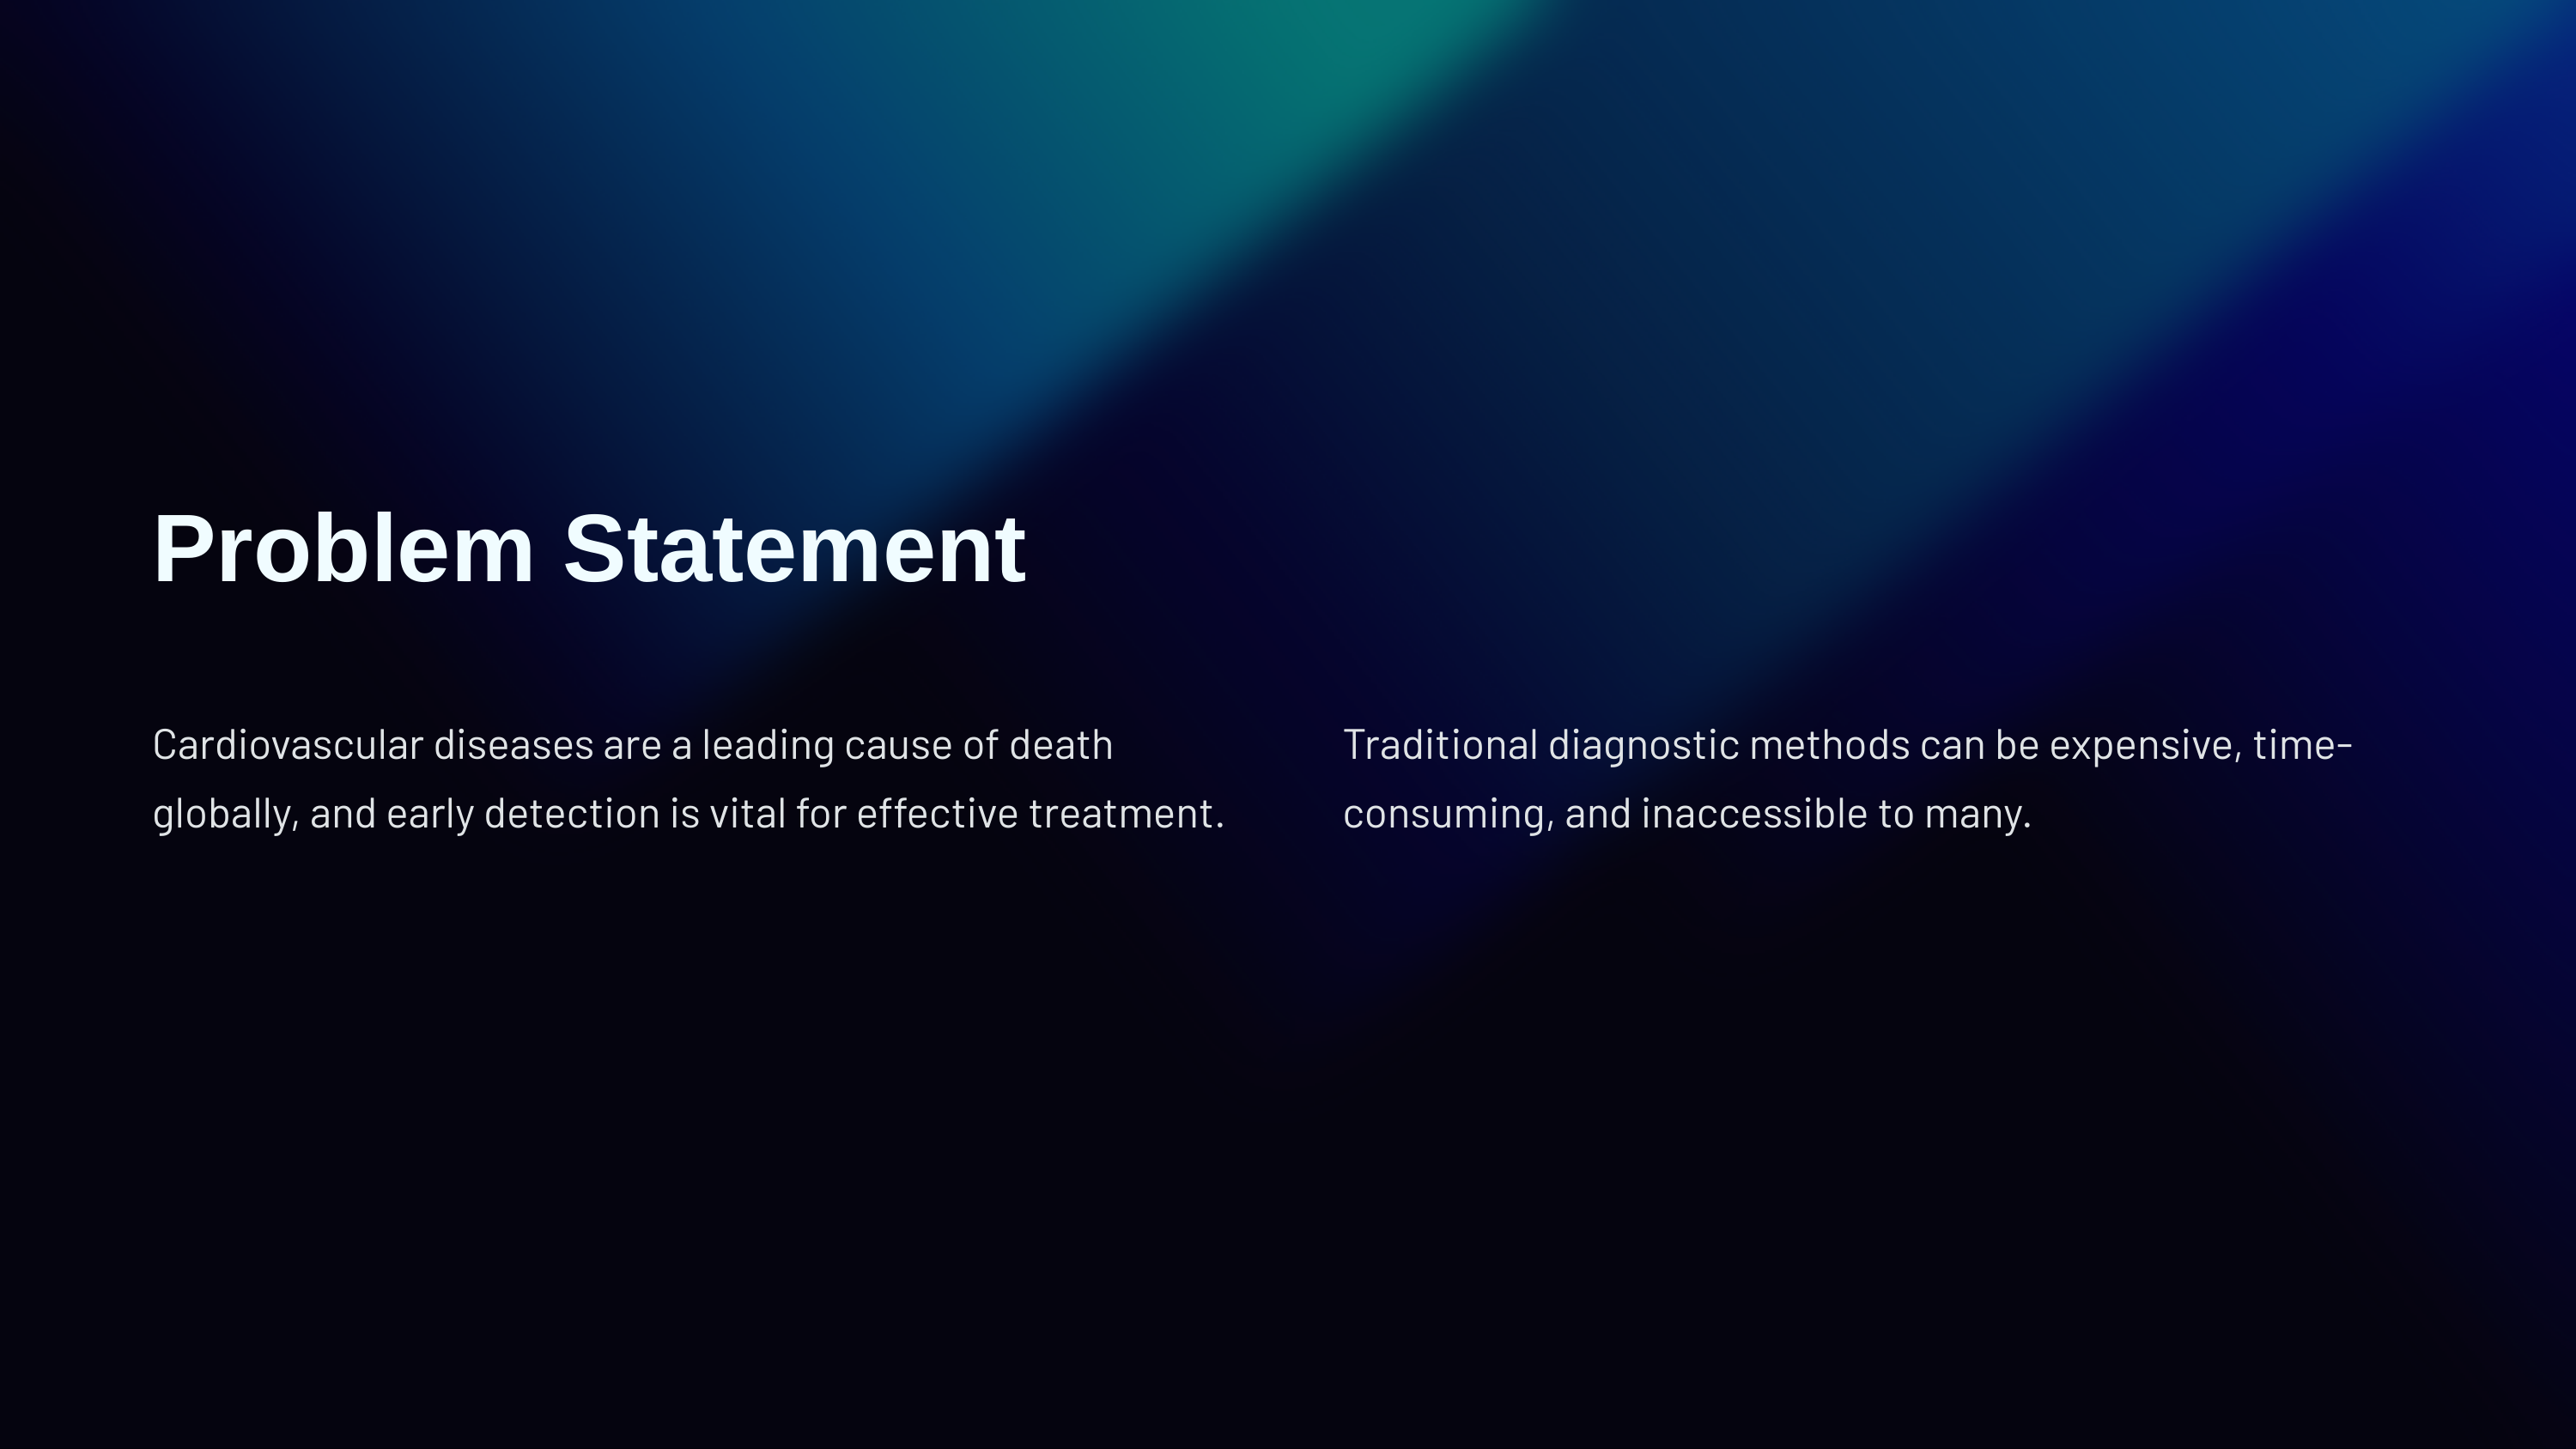

Problem Statement
Cardiovascular diseases are a leading cause of death globally, and early detection is vital for effective treatment.
Traditional diagnostic methods can be expensive, time-consuming, and inaccessible to many.